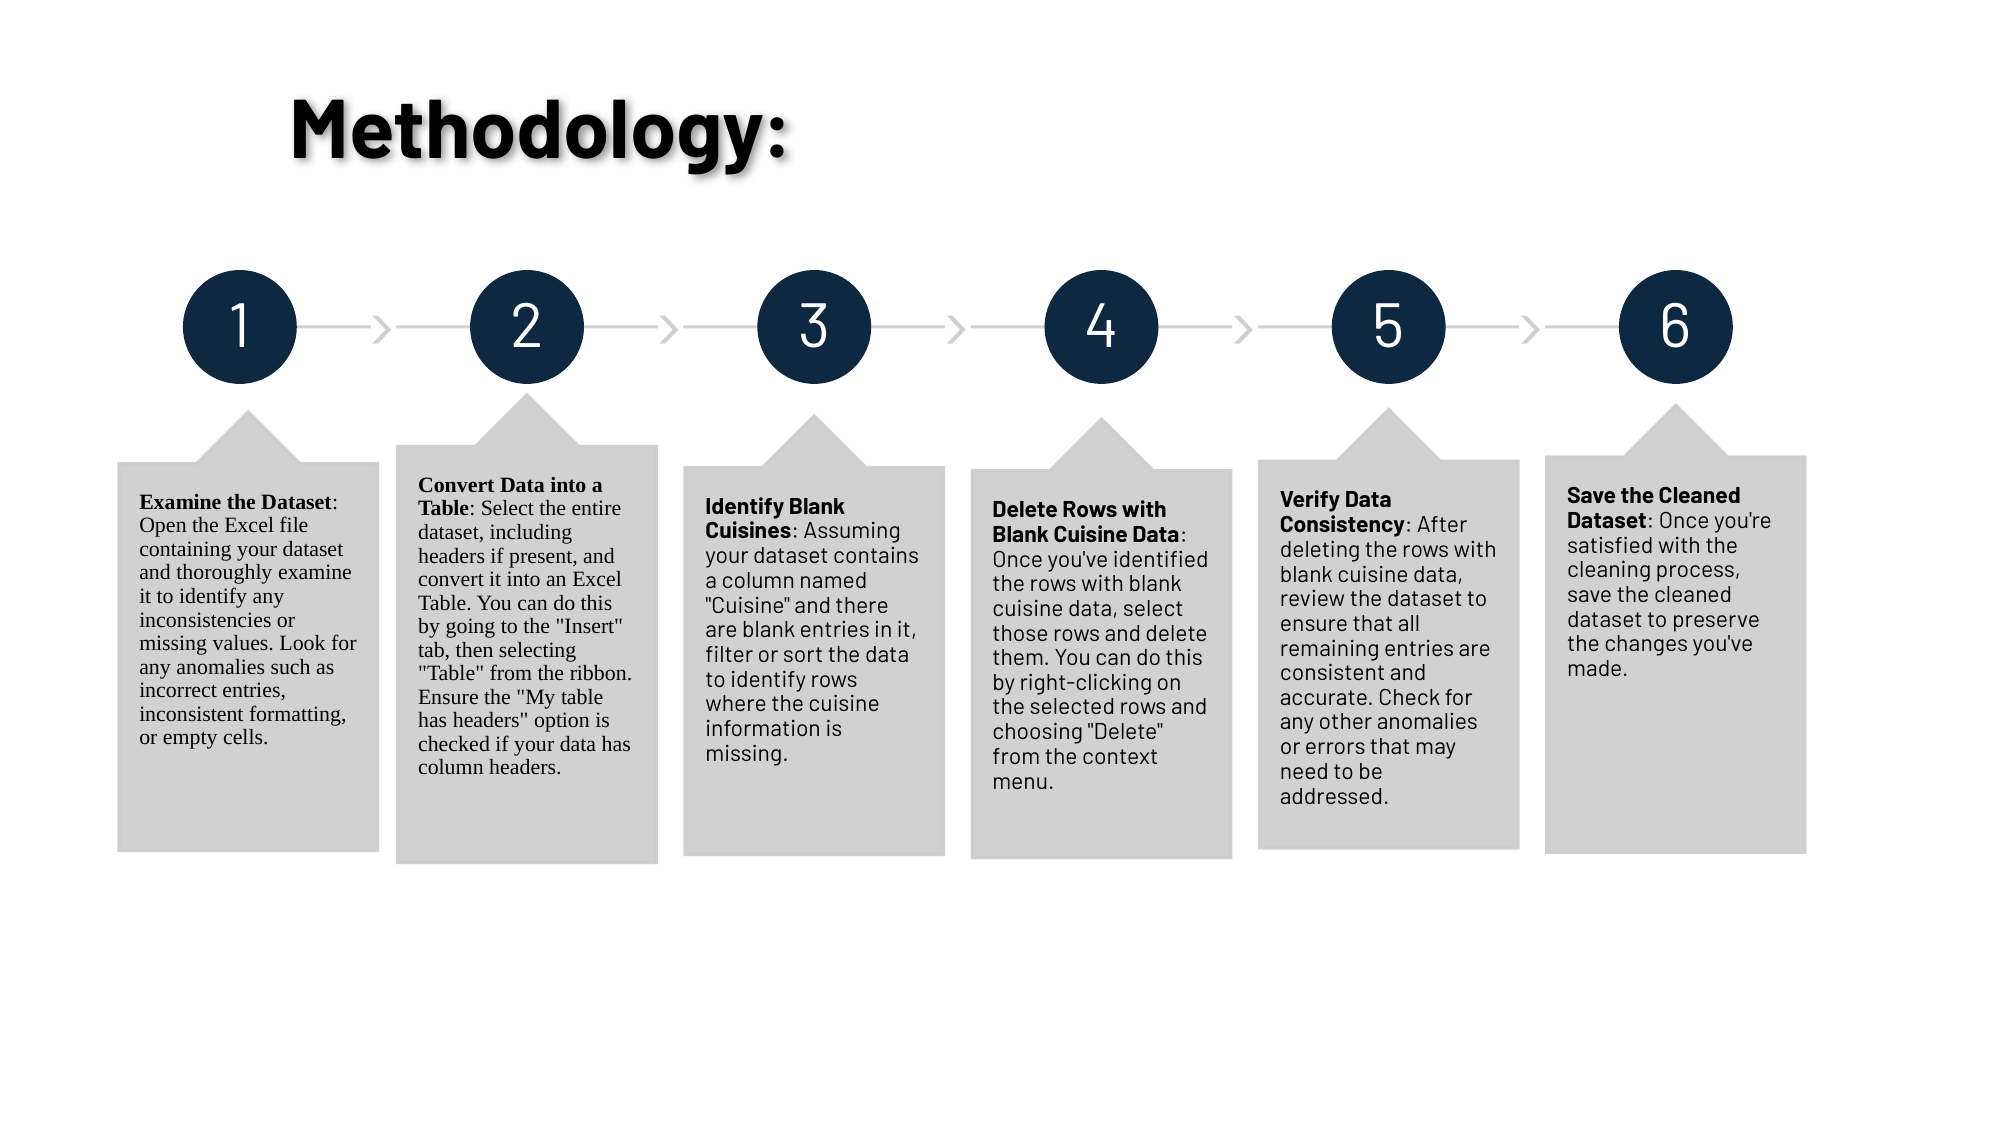

# Methodology:
1
Examine the Dataset: Open the Excel file containing your dataset and thoroughly examine it to identify any inconsistencies or missing values. Look for any anomalies such as incorrect entries, inconsistent formatting, or empty cells.
2
Convert Data into a Table: Select the entire dataset, including headers if present, and convert it into an Excel Table. You can do this by going to the "Insert" tab, then selecting "Table" from the ribbon. Ensure the "My table has headers" option is checked if your data has column headers.
3
Identify Blank Cuisines: Assuming your dataset contains a column named "Cuisine" and there are blank entries in it, filter or sort the data to identify rows where the cuisine information is missing.
4
Delete Rows with Blank Cuisine Data: Once you've identified the rows with blank cuisine data, select those rows and delete them. You can do this by right-clicking on the selected rows and choosing "Delete" from the context menu.
5
Verify Data Consistency: After deleting the rows with blank cuisine data, review the dataset to ensure that all remaining entries are consistent and accurate. Check for any other anomalies or errors that may need to be addressed.
6
Save the Cleaned Dataset: Once you're satisfied with the cleaning process, save the cleaned dataset to preserve the changes you've made.